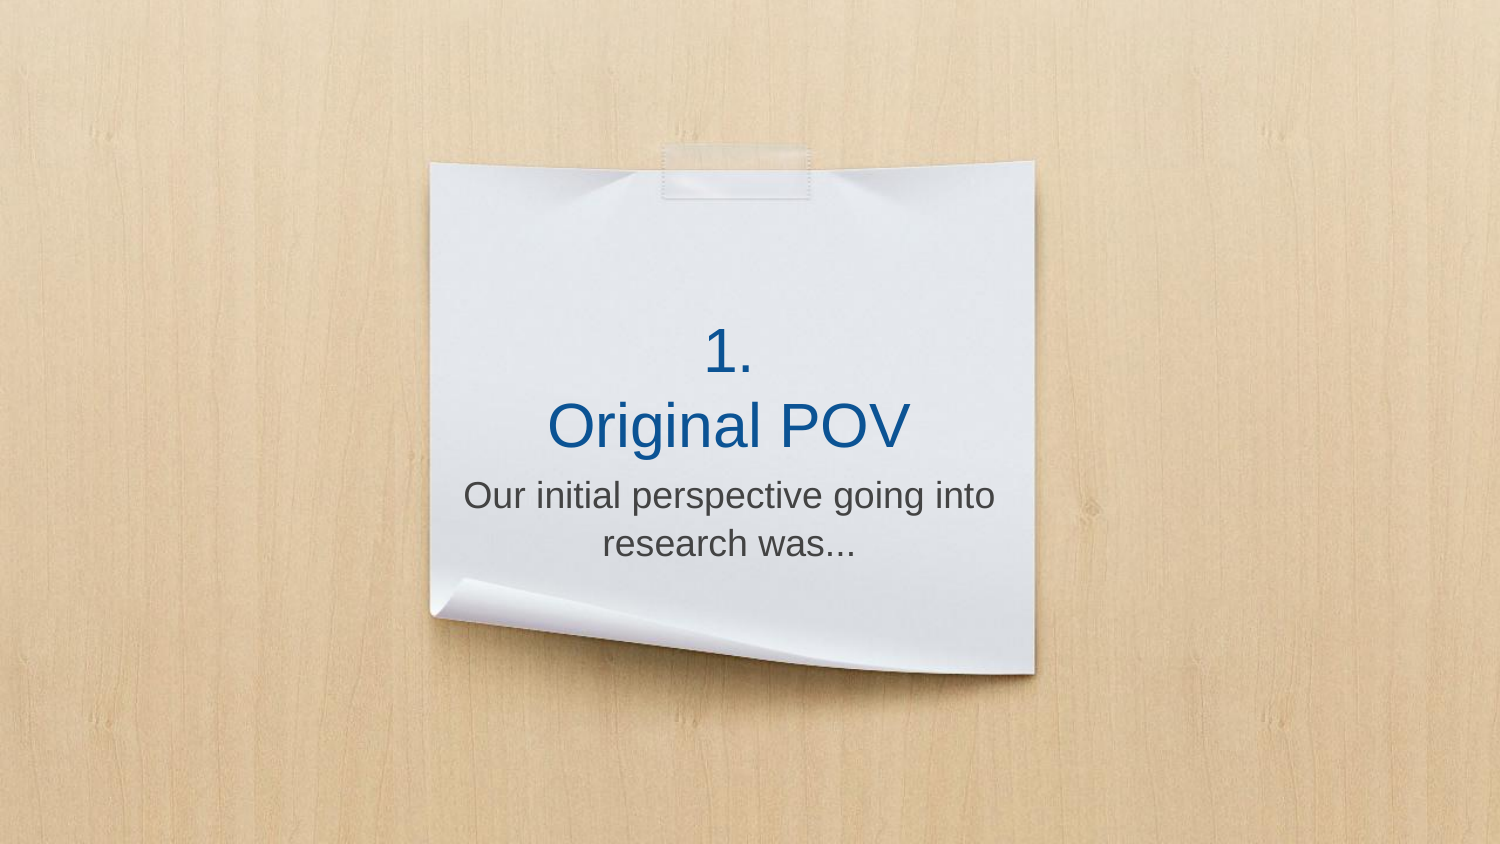

# 1.
Original POV
Our initial perspective going into research was...